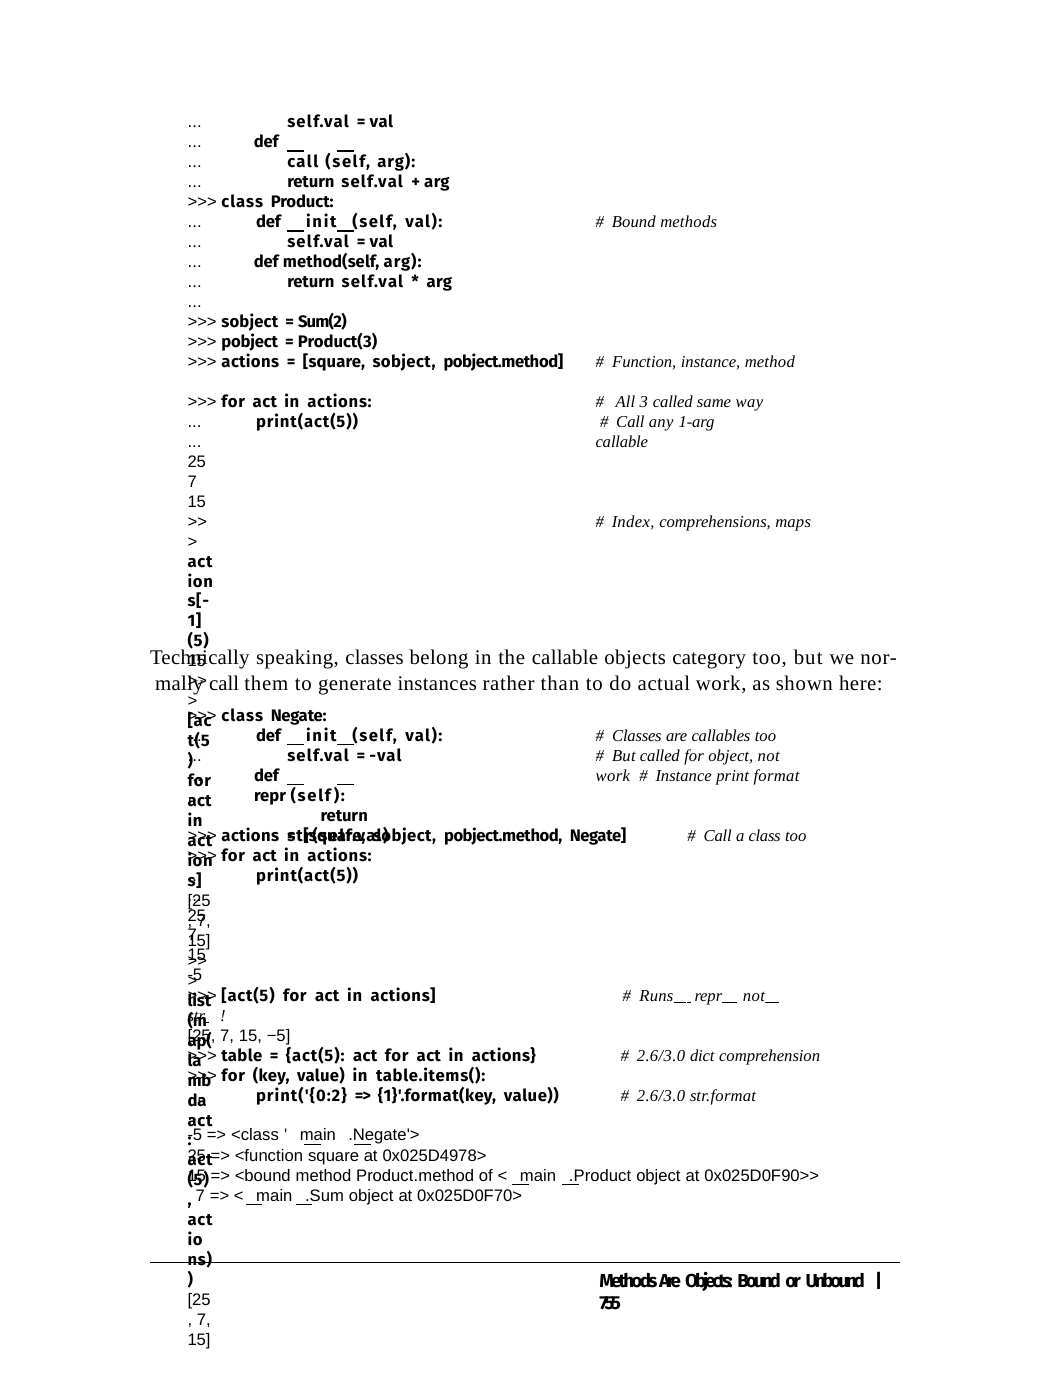

...
...
...
...
self.val = val
def		call (self, arg):  return self.val + arg

>>> class Product:
...	def	init  (self, val):
# Bound methods
...
...
...
self.val = val
def method(self, arg):  return self.val * arg

...
>>> sobject = Sum(2)
>>> pobject = Product(3)
>>> actions = [square, sobject, pobject.method]
# Function, instance, method
>>> for act in actions:
...	print(act(5))
...  25
7
15
>>> actions[-1](5)
15
>>> [act(5) for act in actions]
[25, 7, 15]
>>> list(map(lambda act: act(5), actions))
[25, 7, 15]
# All 3 called same way  # Call any 1-arg callable
# Index, comprehensions, maps
Technically speaking, classes belong in the callable objects category too, but we nor-  mally call them to generate instances rather than to do actual work, as shown here:
>>> class Negate:
...	def	init  (self, val):
# Classes are callables too
# But called for object, not work  # Instance print format
...
...
...
self.val = -val  def	repr (self):
return str(self.val)

...
>>> actions = [square, sobject, pobject.method, Negate]
>>> for act in actions:
...	print(act(5))
...  25
7
15
-5
# Call a class too
>>> [act(5) for act in actions]	# Runs    repr  not    str !
[25, 7, 15, −5]
>>> table = {act(5): act for act in actions}
>>> for (key, value) in table.items():
...	print('{0:2} => {1}'.format(key, value))
...
-5 => <class ' main .Negate'>
# 2.6/3.0 dict comprehension
# 2.6/3.0 str.format
25 => <function square at 0x025D4978>
15 => <bound method Product.method of < main .Product object at 0x025D0F90>>
7 => < main .Sum object at 0x025D0F70>

Methods Are Objects: Bound or Unbound  |  755